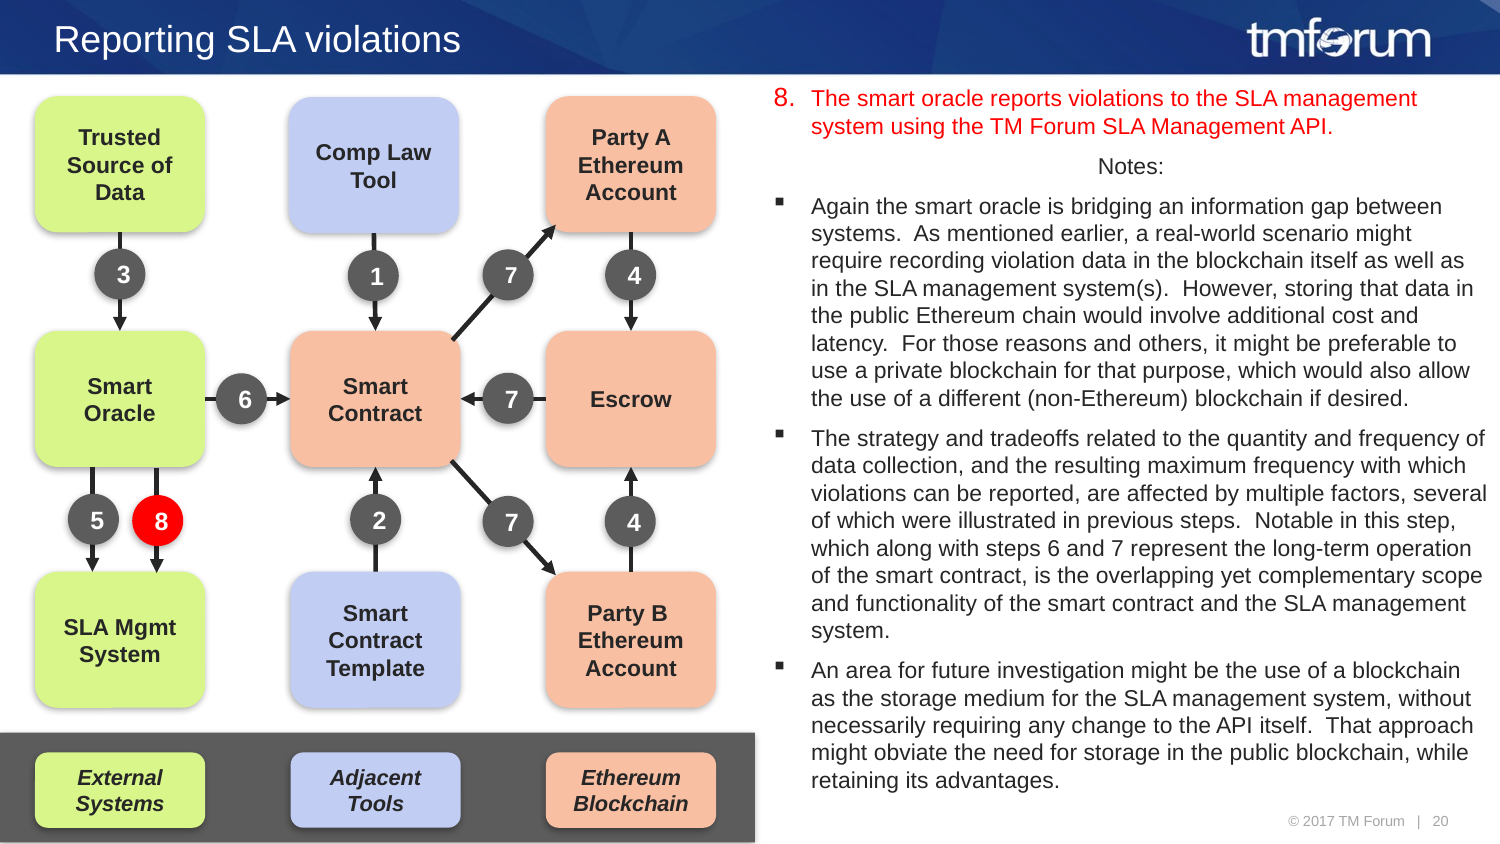

# Reporting SLA violations
The smart oracle reports violations to the SLA management system using the TM Forum SLA Management API.
Notes:
Again the smart oracle is bridging an information gap between systems.  As mentioned earlier, a real-world scenario might require recording violation data in the blockchain itself as well as in the SLA management system(s).  However, storing that data in the public Ethereum chain would involve additional cost and latency.  For those reasons and others, it might be preferable to use a private blockchain for that purpose, which would also allow the use of a different (non-Ethereum) blockchain if desired.
The strategy and tradeoffs related to the quantity and frequency of data collection, and the resulting maximum frequency with which violations can be reported, are affected by multiple factors, several of which were illustrated in previous steps.  Notable in this step, which along with steps 6 and 7 represent the long-term operation of the smart contract, is the overlapping yet complementary scope and functionality of the smart contract and the SLA management system.
An area for future investigation might be the use of a blockchain as the storage medium for the SLA management system, without necessarily requiring any change to the API itself.  That approach might obviate the need for storage in the public blockchain, while retaining its advantages.
Trusted Source of Data
Party A Ethereum Account
Comp Law Tool
3
7
4
1
Smart Oracle
Smart Contract
Escrow
7
6
2
5
8
7
4
Smart Contract Template
SLA Mgmt System
Party B  Ethereum Account

Adjacent
Tools
External Systems
Ethereum Blockchain